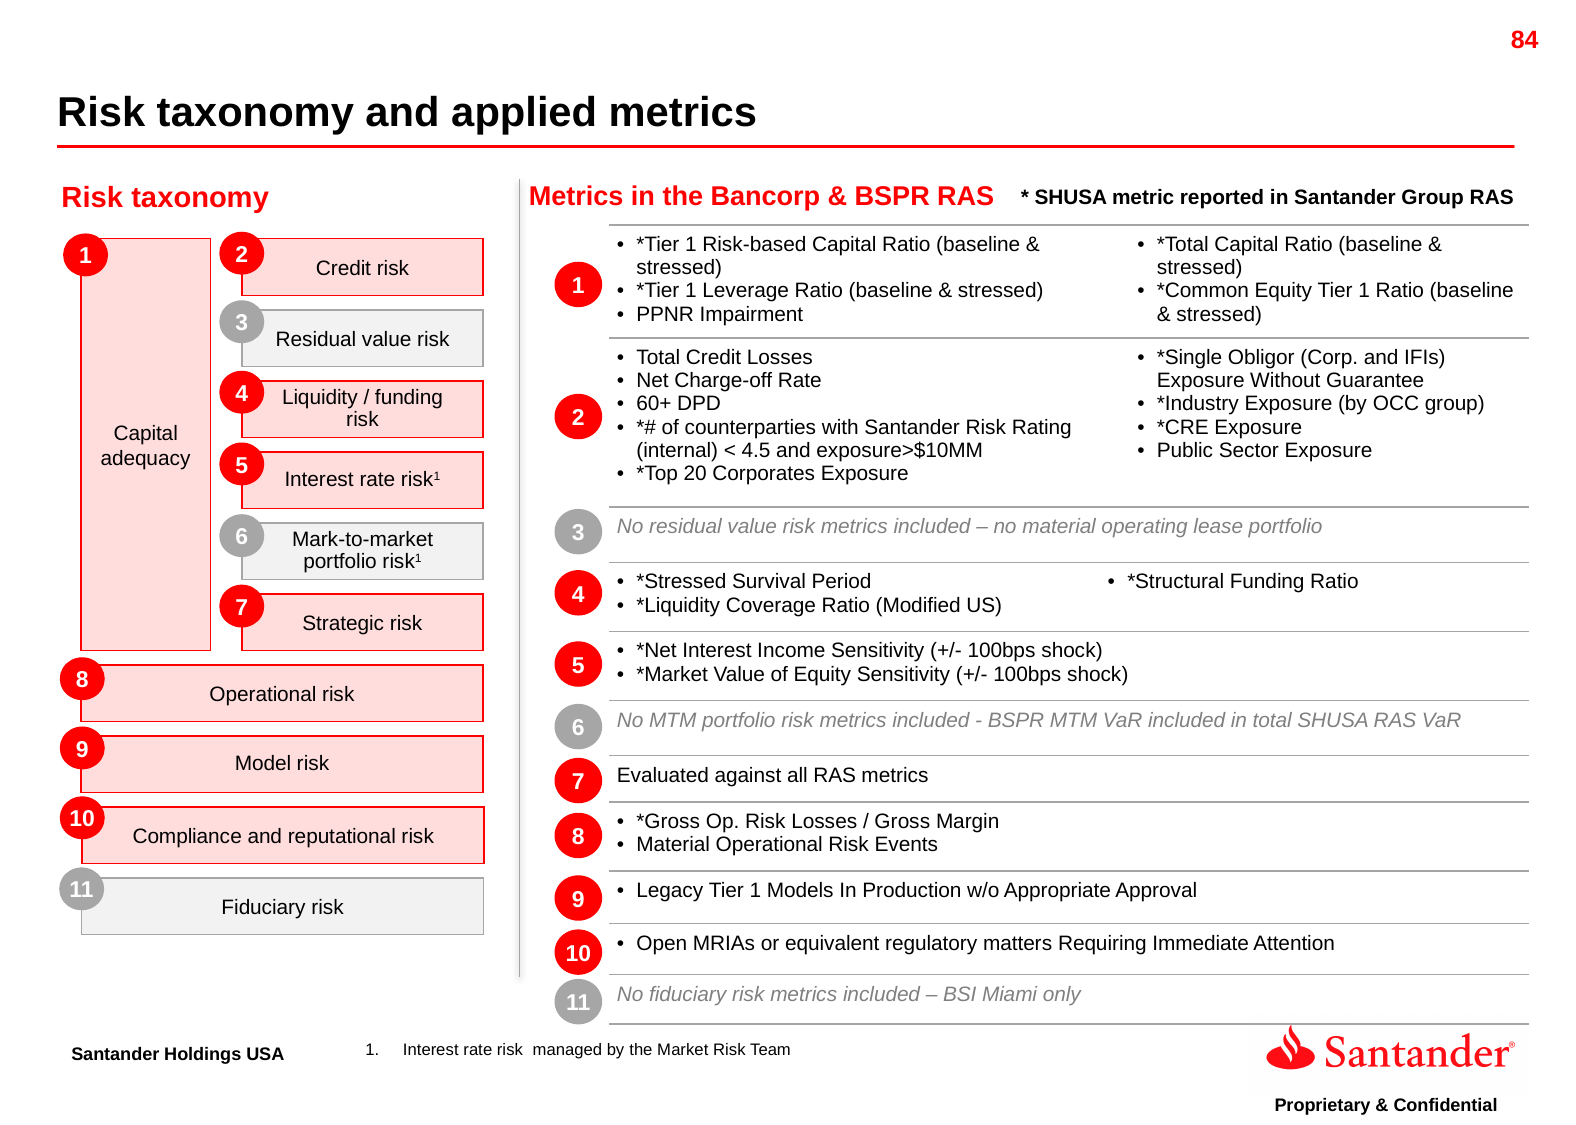

Risk taxonomy and applied metrics
Metrics in the Bancorp & BSPR RAS
Risk taxonomy
* SHUSA metric reported in Santander Group RAS
| \*Tier 1 Risk-based Capital Ratio (baseline & stressed) \*Tier 1 Leverage Ratio (baseline & stressed) PPNR Impairment |  | \*Total Capital Ratio (baseline & stressed) \*Common Equity Tier 1 Ratio (baseline & stressed) |  |
| --- | --- | --- | --- |
| Total Credit Losses Net Charge-off Rate 60+ DPD \*# of counterparties with Santander Risk Rating (internal) < 4.5 and exposure>$10MM \*Top 20 Corporates Exposure |  | \*Single Obligor (Corp. and IFIs) Exposure Without Guarantee \*Industry Exposure (by OCC group) \*CRE Exposure Public Sector Exposure |  |
| No residual value risk metrics included – no material operating lease portfolio |  |  |  |
| \*Stressed Survival Period \*Liquidity Coverage Ratio (Modified US) | \*Structural Funding Ratio |  |  |
| \*Net Interest Income Sensitivity (+/- 100bps shock) \*Market Value of Equity Sensitivity (+/- 100bps shock) |  |  |  |
| No MTM portfolio risk metrics included - BSPR MTM VaR included in total SHUSA RAS VaR |  |  |  |
| Evaluated against all RAS metrics |  |  |  |
| \*Gross Op. Risk Losses / Gross Margin Material Operational Risk Events |  |  |  |
| Legacy Tier 1 Models In Production w/o Appropriate Approval |  |  |  |
| Open MRIAs or equivalent regulatory matters Requiring Immediate Attention |  |  |  |
| No fiduciary risk metrics included – BSI Miami only |  |  |  |
2
1
Capital adequacy
Credit risk
3
Residual value risk
4
Liquidity / funding risk
5
Interest rate risk1
6
Mark-to-market portfolio risk1
7
Strategic risk
8
Operational risk
9
Model risk
10
Compliance and reputational risk
11
Fiduciary risk
1
2
3
4
5
6
7
8
9
10
11
Interest rate risk  managed by the Market Risk Team